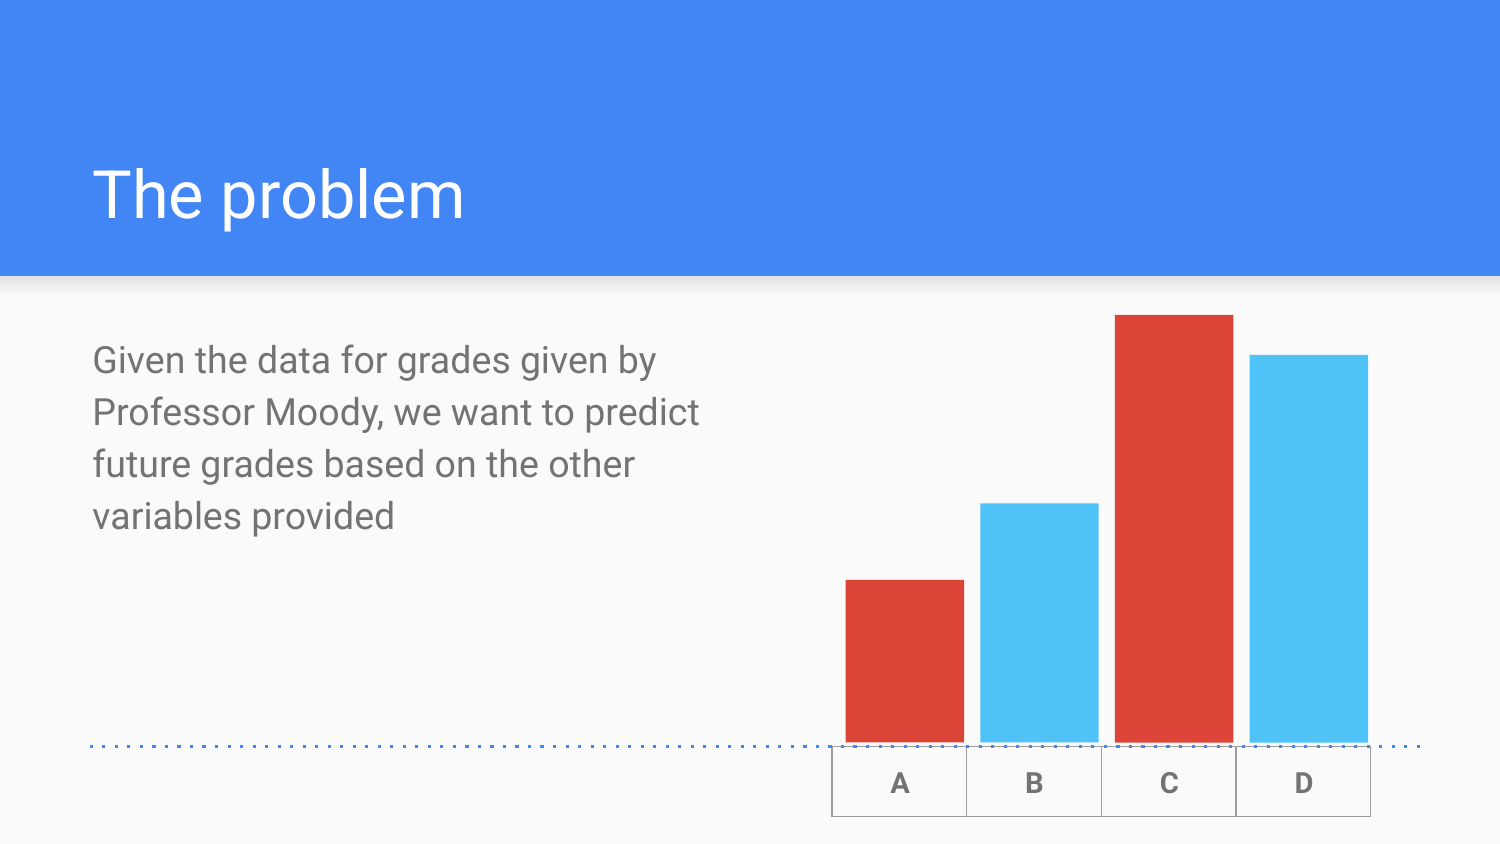

# The problem
Given the data for grades given by Professor Moody, we want to predict future grades based on the other variables provided

| A | B | C | D |
| --- | --- | --- | --- |